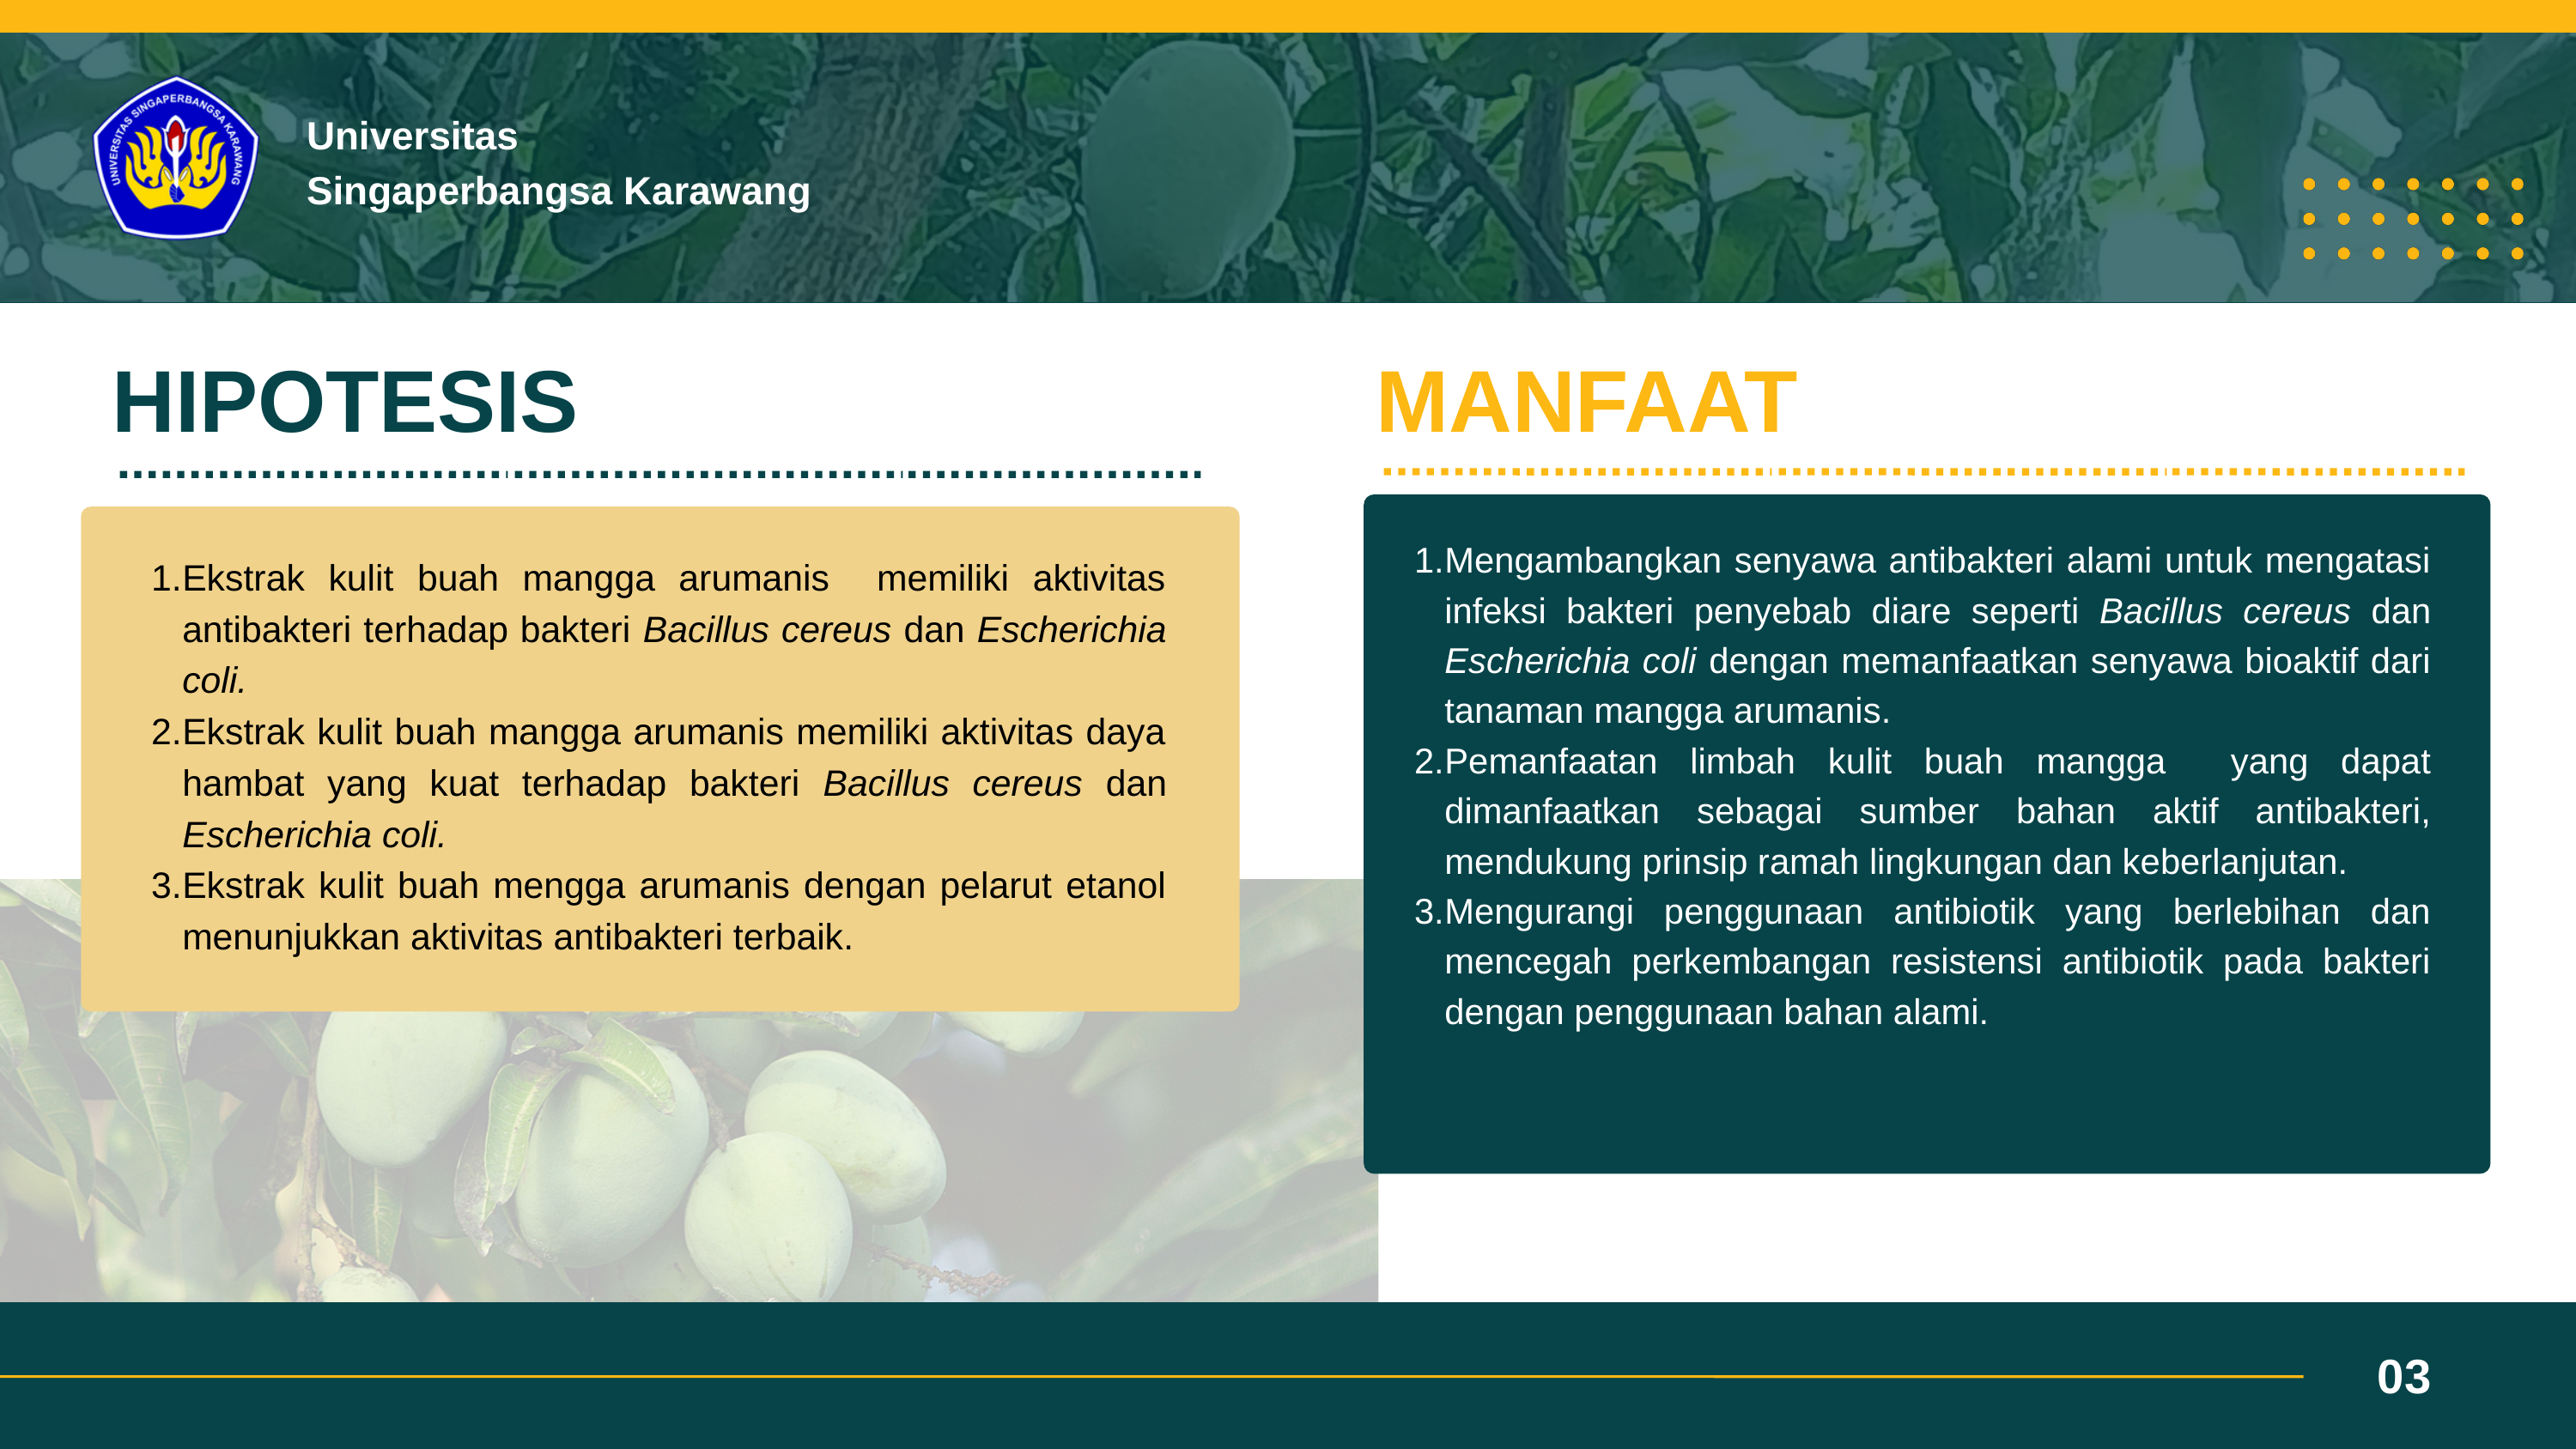

Universitas
Singaperbangsa Karawang

HIPOTESIS
MANFAAT

Mengambangkan senyawa antibakteri alami untuk mengatasi infeksi bakteri penyebab diare seperti Bacillus cereus dan Escherichia coli dengan memanfaatkan senyawa bioaktif dari tanaman mangga arumanis.
Pemanfaatan limbah kulit buah mangga  yang dapat dimanfaatkan sebagai sumber bahan aktif antibakteri, mendukung prinsip ramah lingkungan dan keberlanjutan.
Mengurangi penggunaan antibiotik yang berlebihan dan mencegah perkembangan resistensi antibiotik pada bakteri dengan penggunaan bahan alami.

Ekstrak kulit buah mangga arumanis  memiliki aktivitas antibakteri terhadap bakteri Bacillus cereus dan Escherichia coli.
Ekstrak kulit buah mangga arumanis memiliki aktivitas daya hambat yang kuat terhadap bakteri Bacillus cereus dan Escherichia coli.
Ekstrak kulit buah mengga arumanis dengan pelarut etanol menunjukkan aktivitas antibakteri terbaik.

03